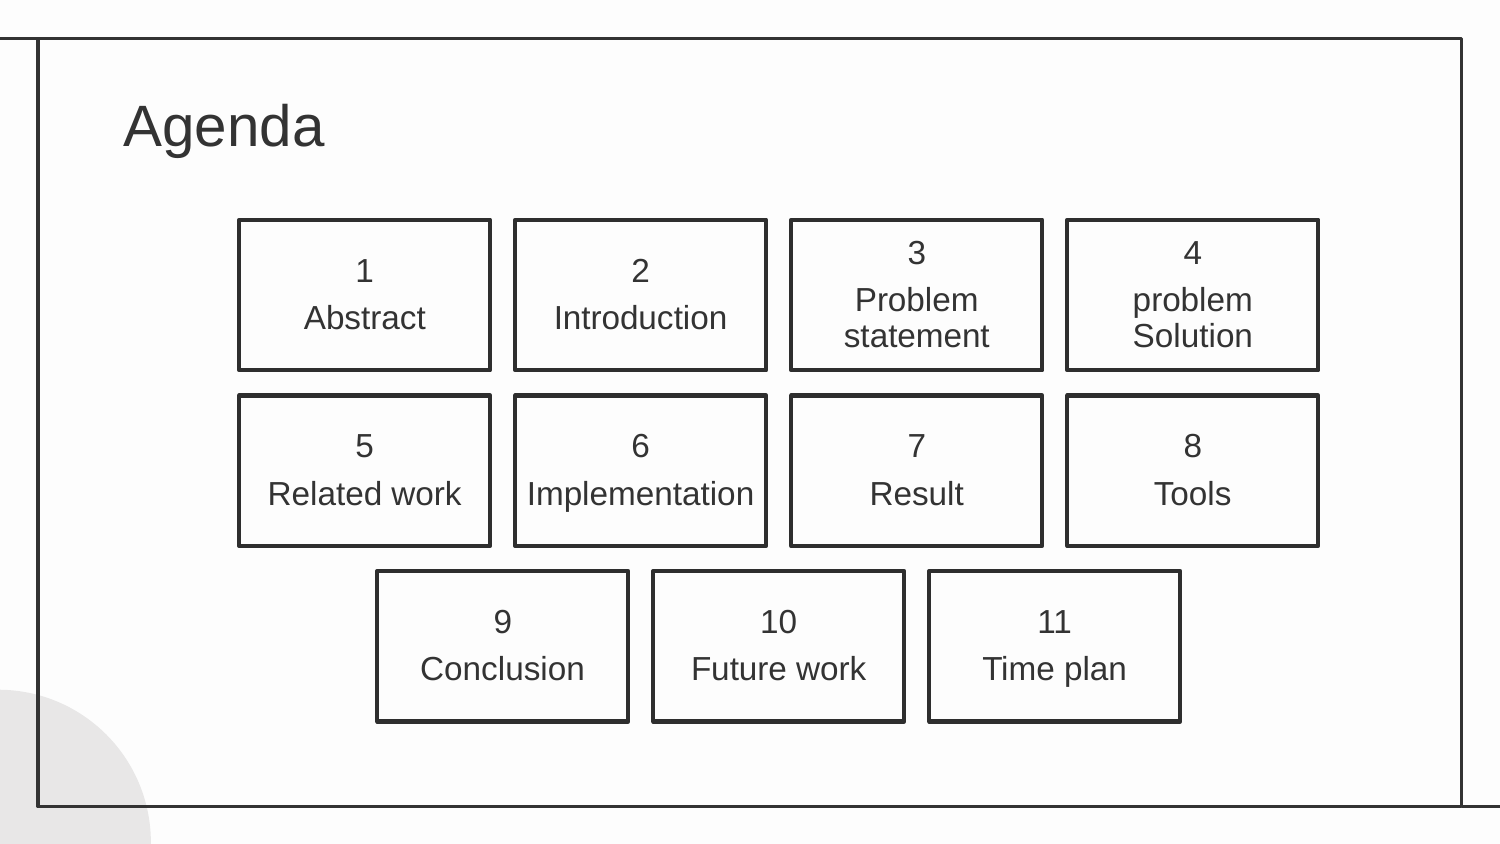

# Agenda
1
Abstract
2
Introduction
3
Problem statement
4
problem Solution
5
Related work
6
Implementation
7
Result
8
Tools
9
Conclusion
10
Future work
11
Time plan